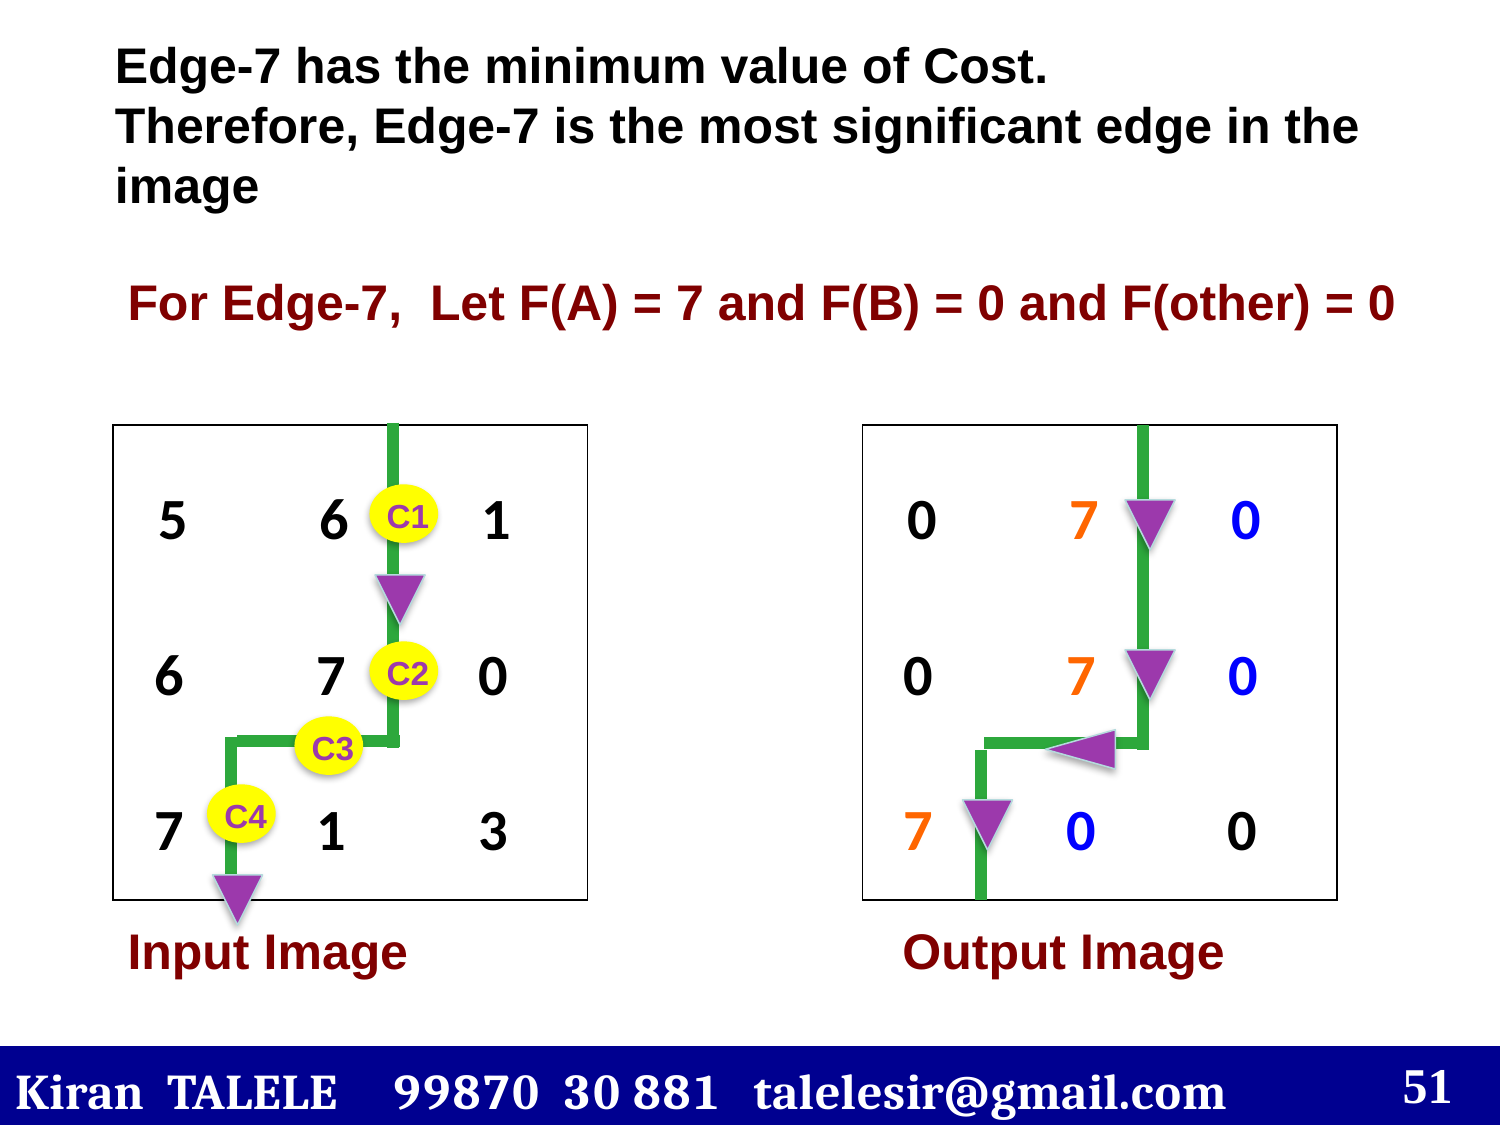

Edge-7 has the minimum value of Cost.
Therefore, Edge-7 is the most significant edge in the image
For Edge-7,  Let F(A) = 7 and F(B) = 0 and F(other) = 0
  5          6          1
  6          7          0
  7          1          3

 C1

 C2

 C3

 C4

  0          7          0
  0          7          0
  7          0          0

Input Image
Output Image
Kiran  TALELE     99870  30 881   talelesir@gmail.com
51